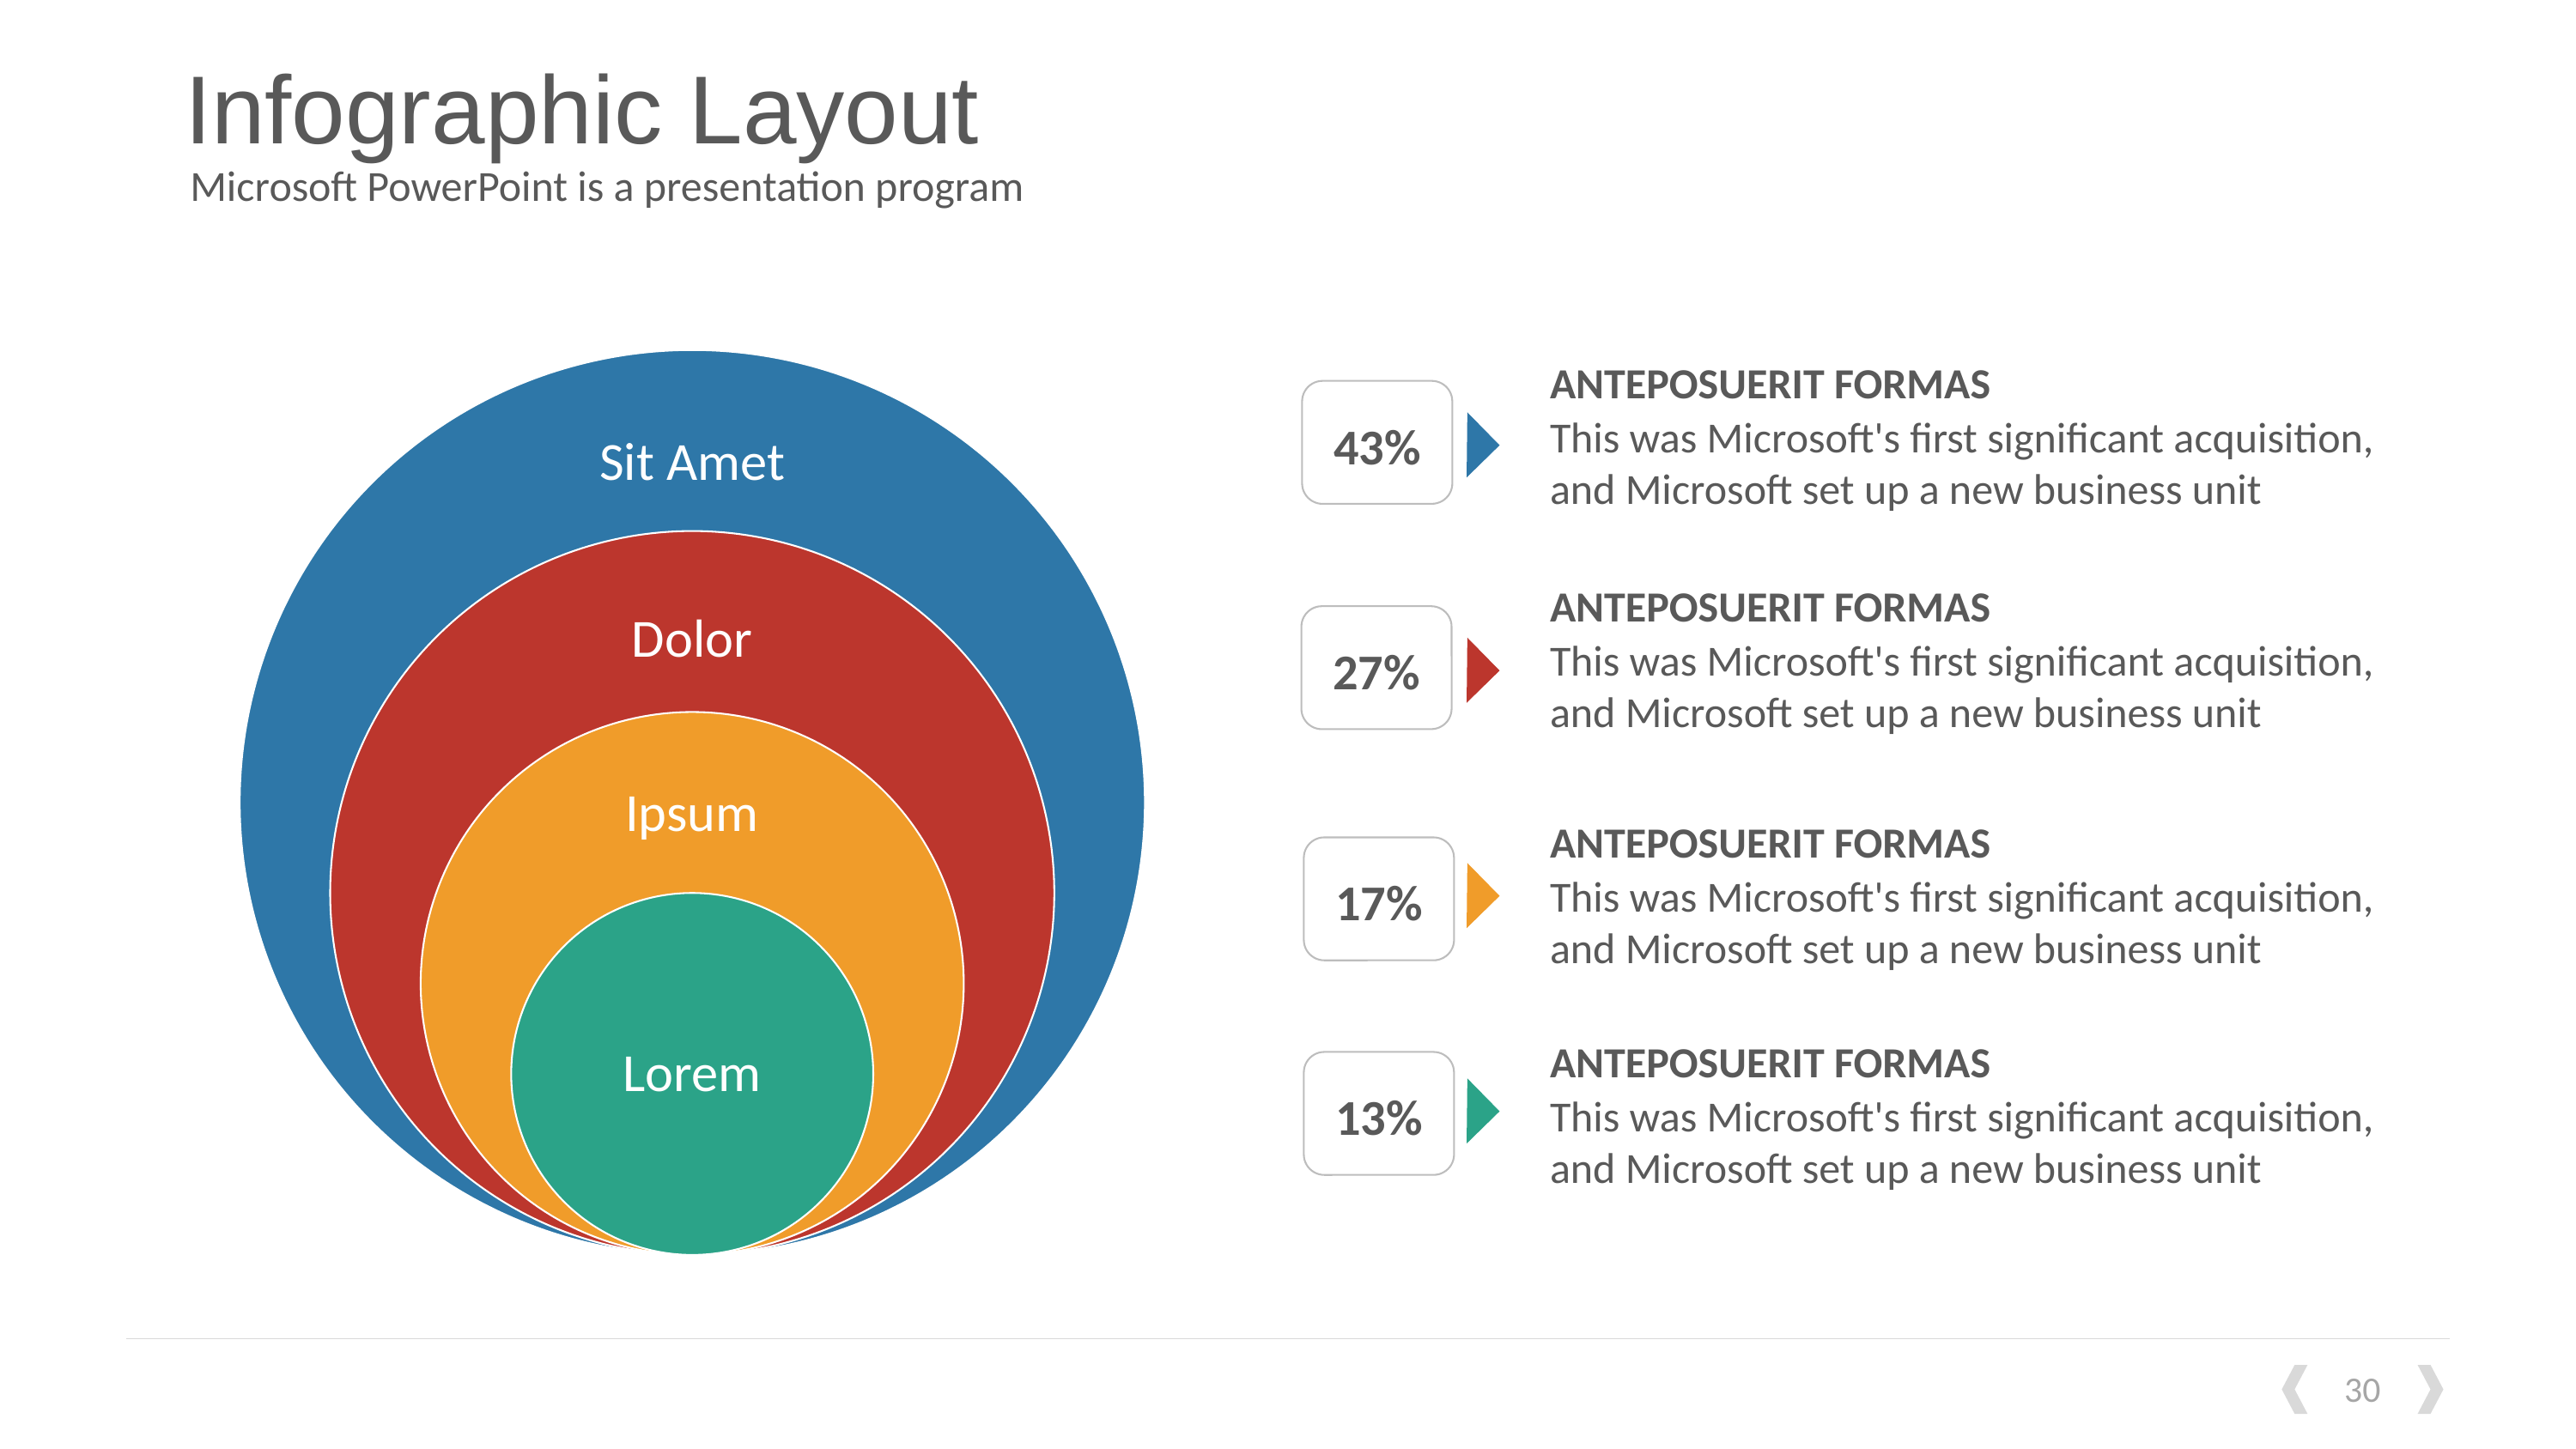

# Infographic Layout
Microsoft PowerPoint is a presentation program
ANTEPOSUERIT FORMAS
Sit Amet
Dolor
Ipsum
Lorem

This was Microsoft's first significant acquisition, and Microsoft set up a new business unit
43%

ANTEPOSUERIT FORMAS

This was Microsoft's first significant acquisition, and Microsoft set up a new business unit
27%

ANTEPOSUERIT FORMAS

This was Microsoft's first significant acquisition, and Microsoft set up a new business unit
17%

ANTEPOSUERIT FORMAS

13%
This was Microsoft's first significant acquisition, and Microsoft set up a new business unit